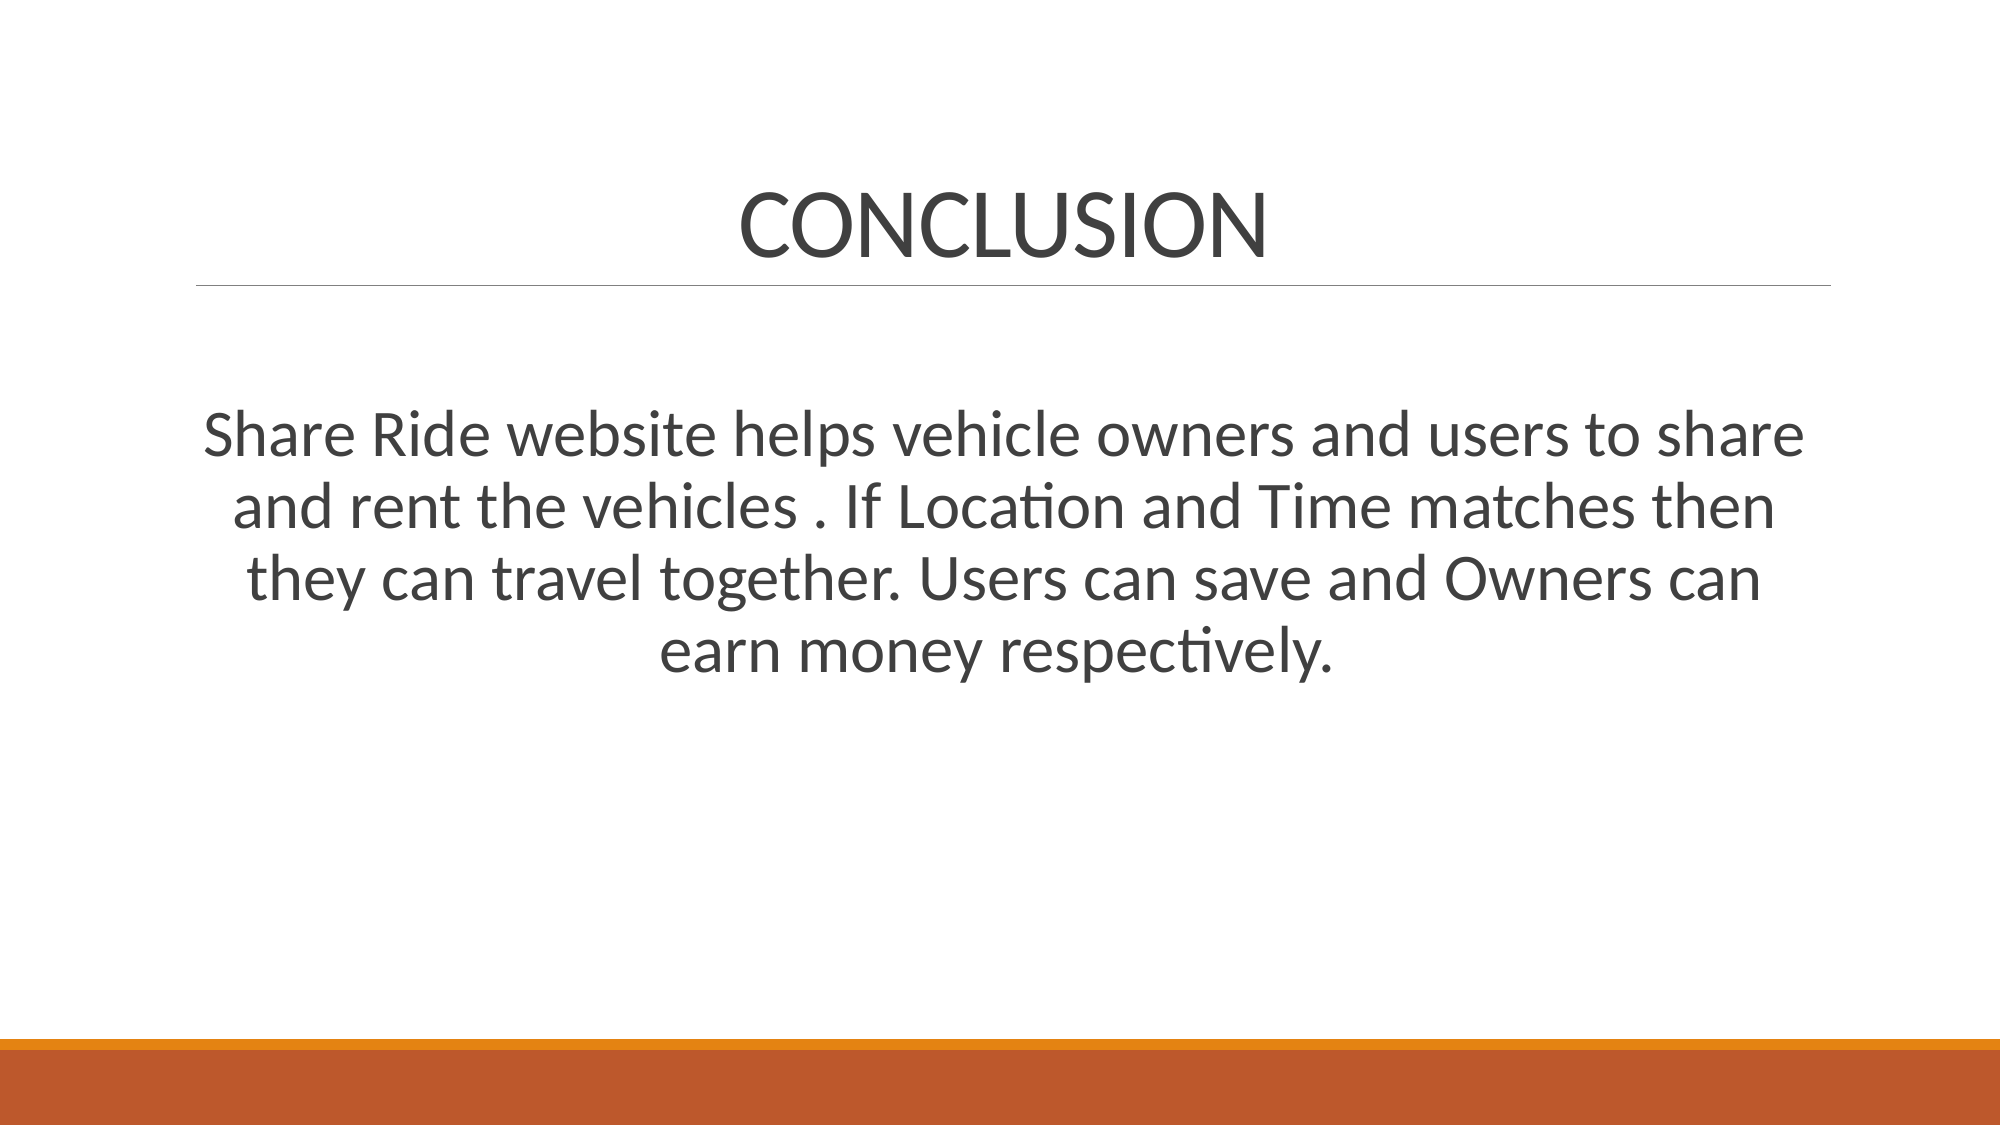

# CONCLUSION
Share Ride website helps vehicle owners and users to share and rent the vehicles . If Location and Time matches then they can travel together. Users can save and Owners can earn money respectively.